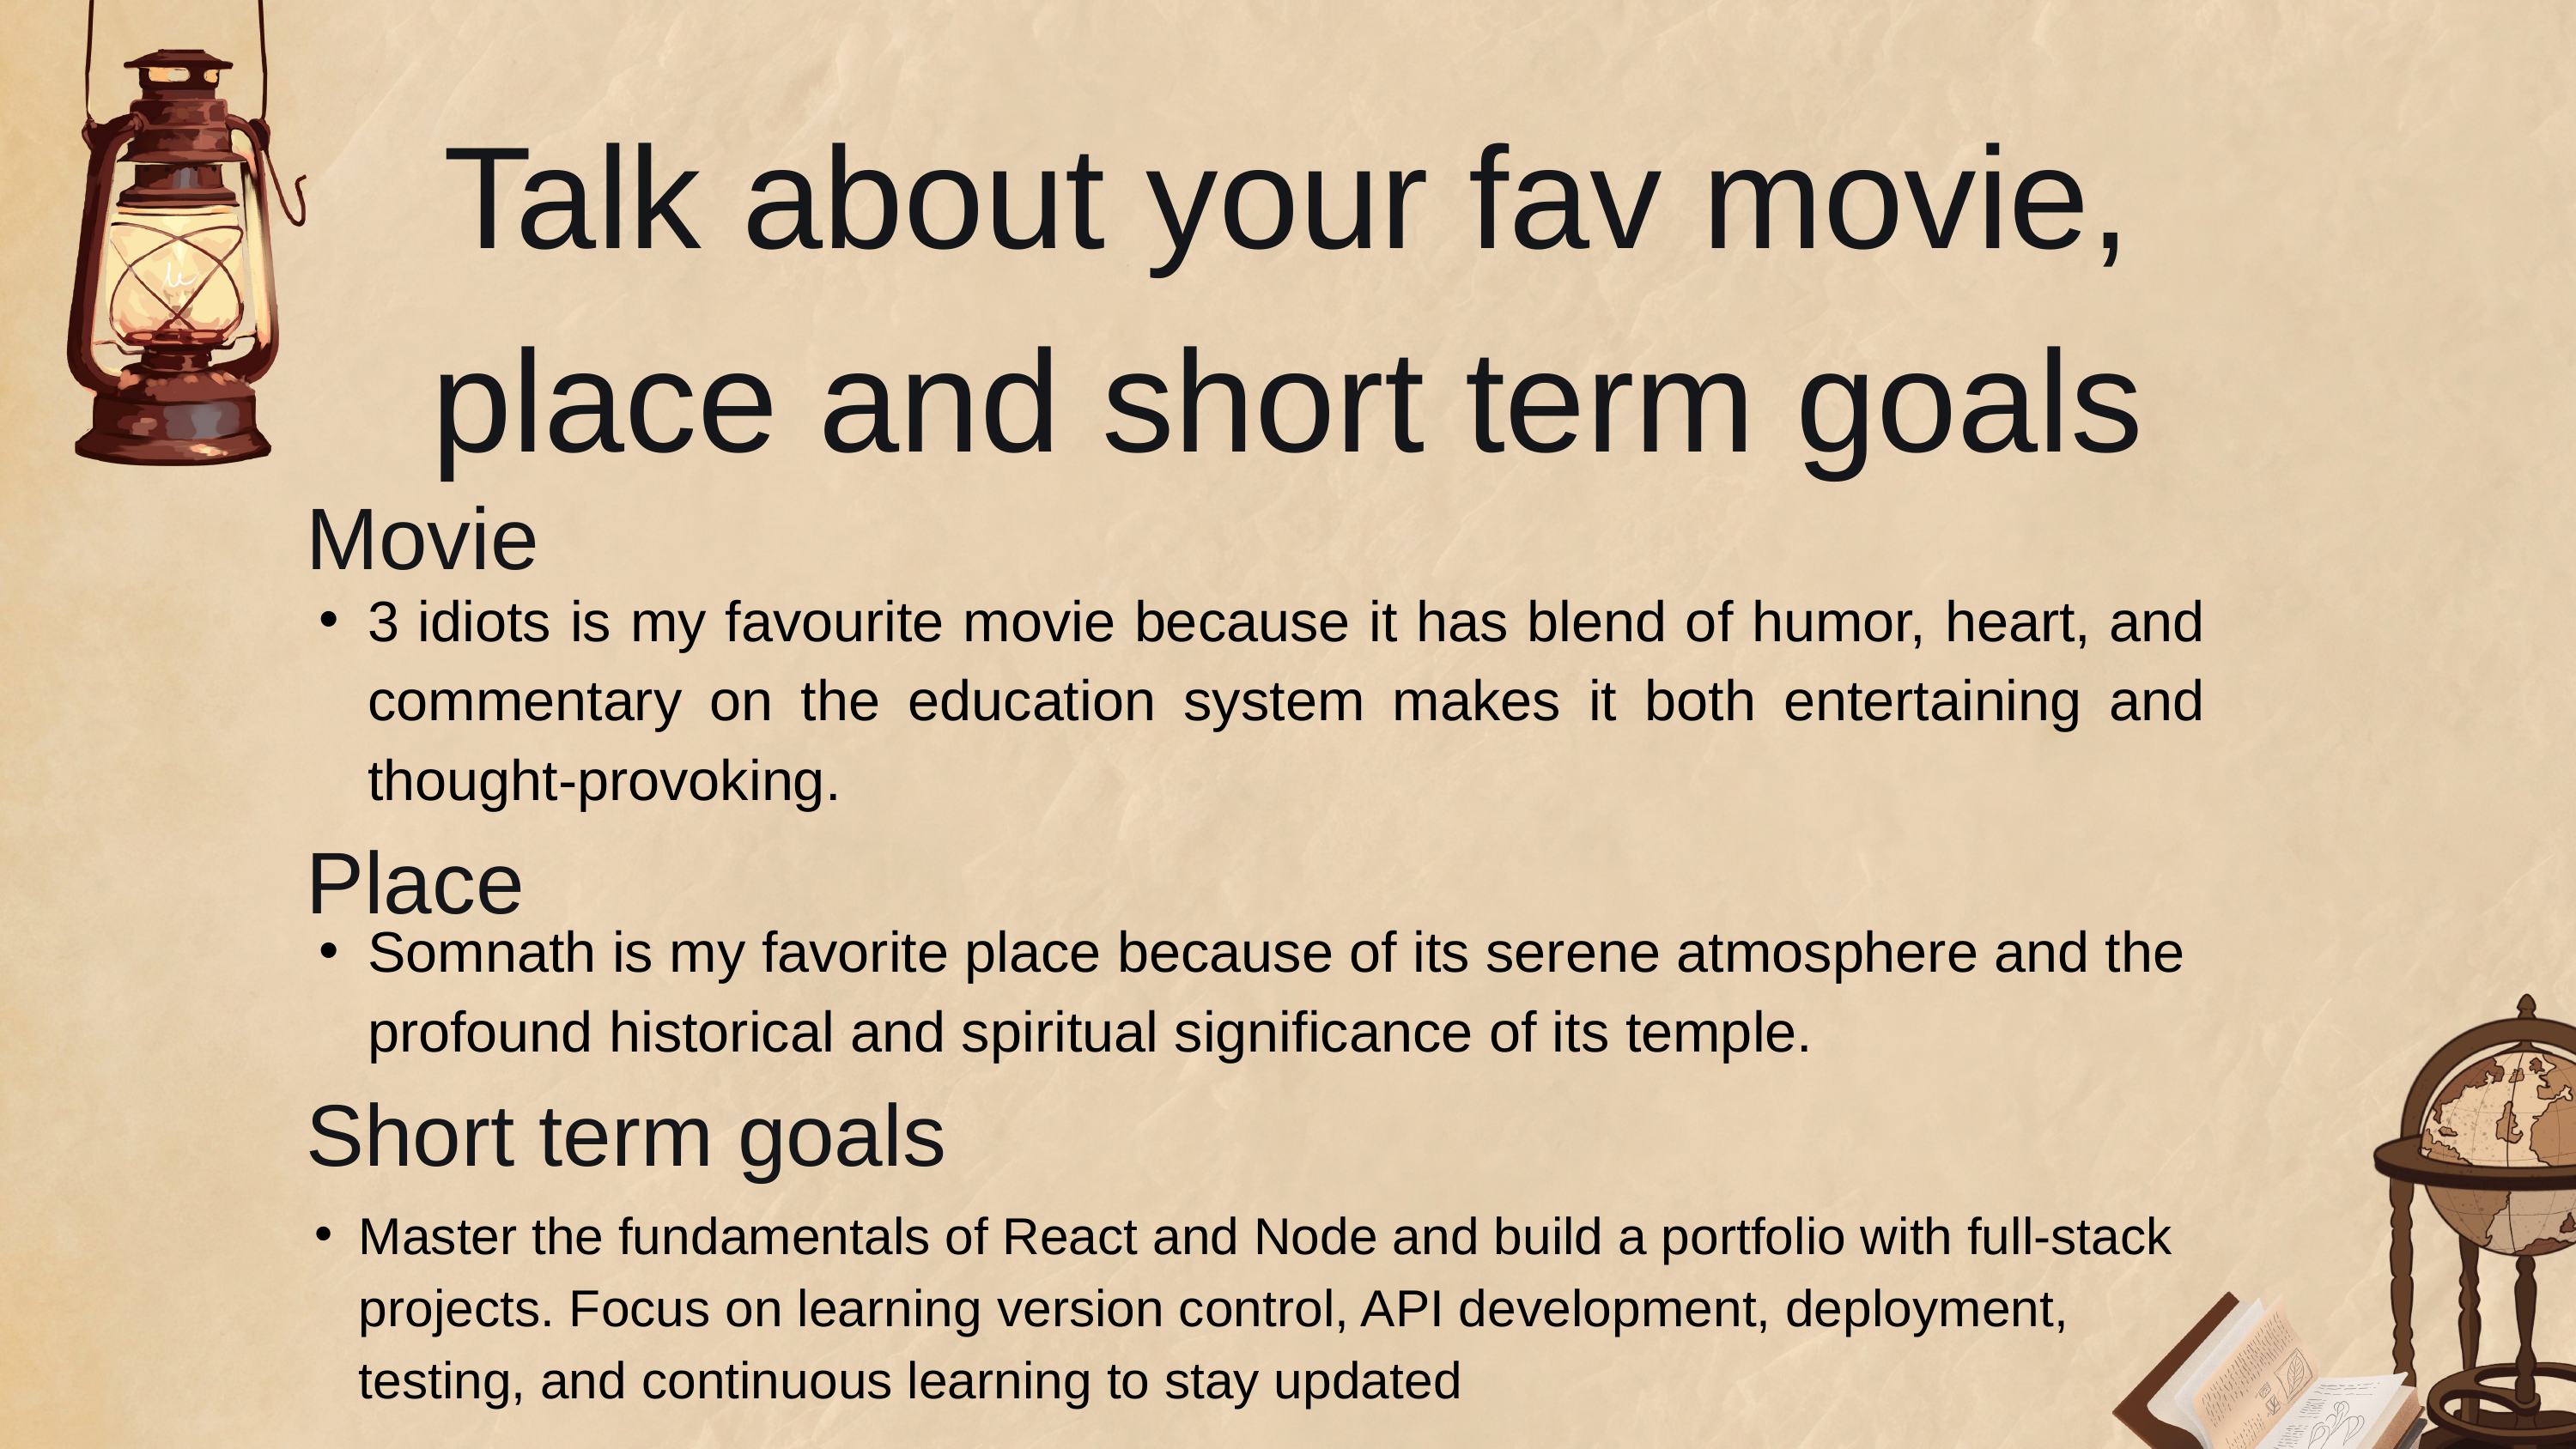

Talk about your fav movie, place and short term goals
Movie
3 idiots is my favourite movie because it has blend of humor, heart, and commentary on the education system makes it both entertaining and thought-provoking.
Place
Somnath is my favorite place because of its serene atmosphere and the profound historical and spiritual significance of its temple.

Short term goals
Master the fundamentals of React and Node and build a portfolio with full-stack projects. Focus on learning version control, API development, deployment, testing, and continuous learning to stay updated